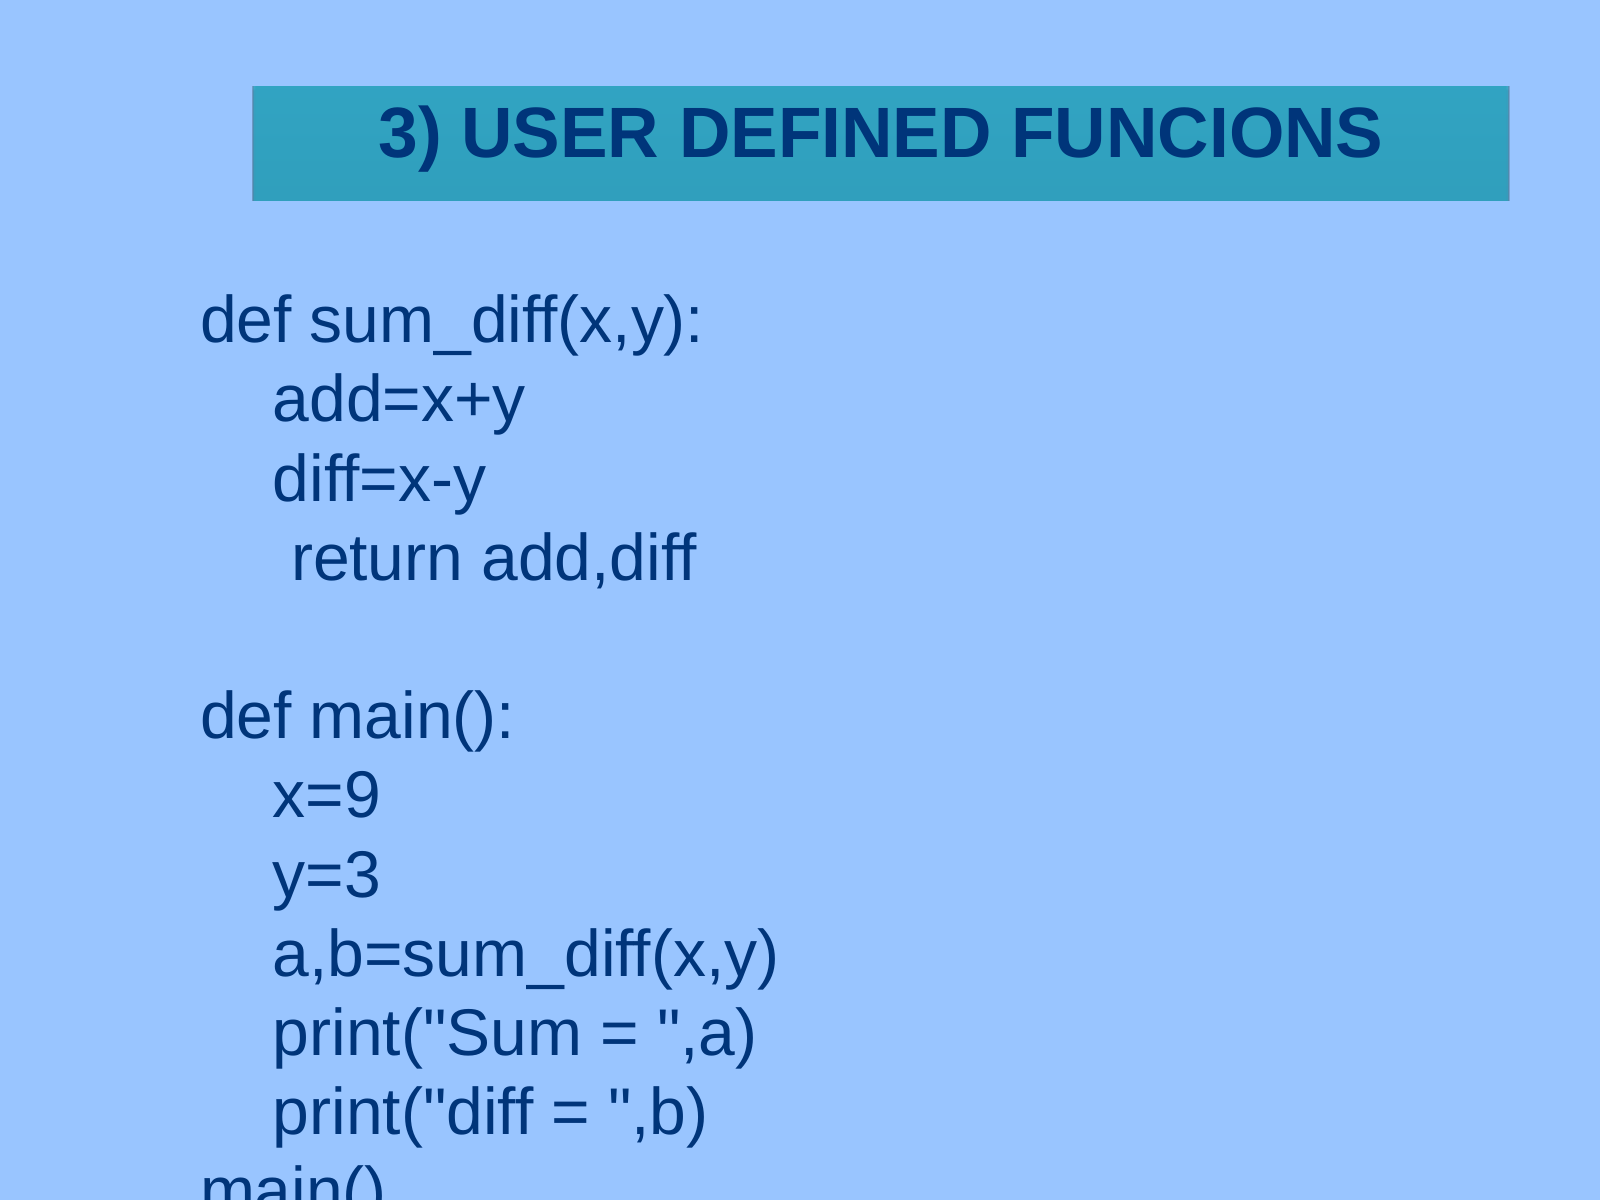

3) USER DEFINED FUNCIONS

def sum_diff(x,y):
    add=x+y
    diff=x-y
     return add,diff

def main():
    x=9
    y=3
    a,b=sum_diff(x,y)
    print("Sum = ",a)
    print("diff = ",b)
main()